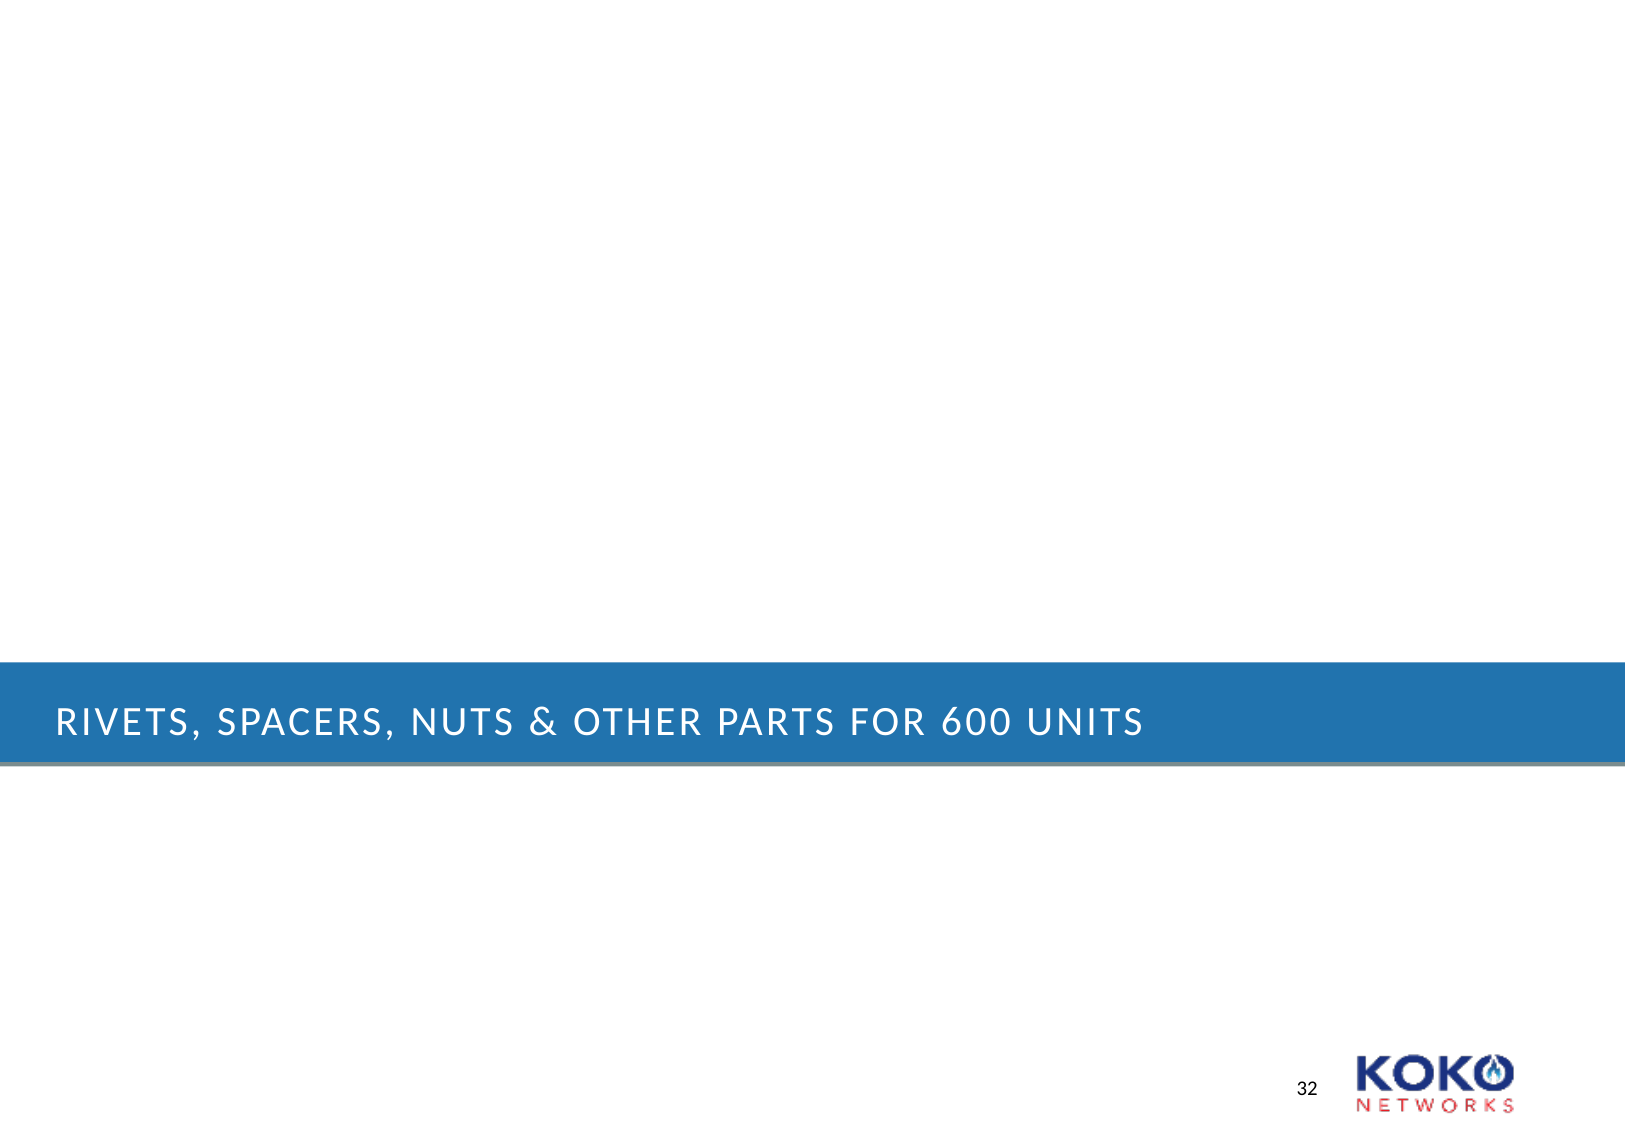

# RIVETS, SPACERS, NUTS & OTHER PARTS for 600 UNITS
32